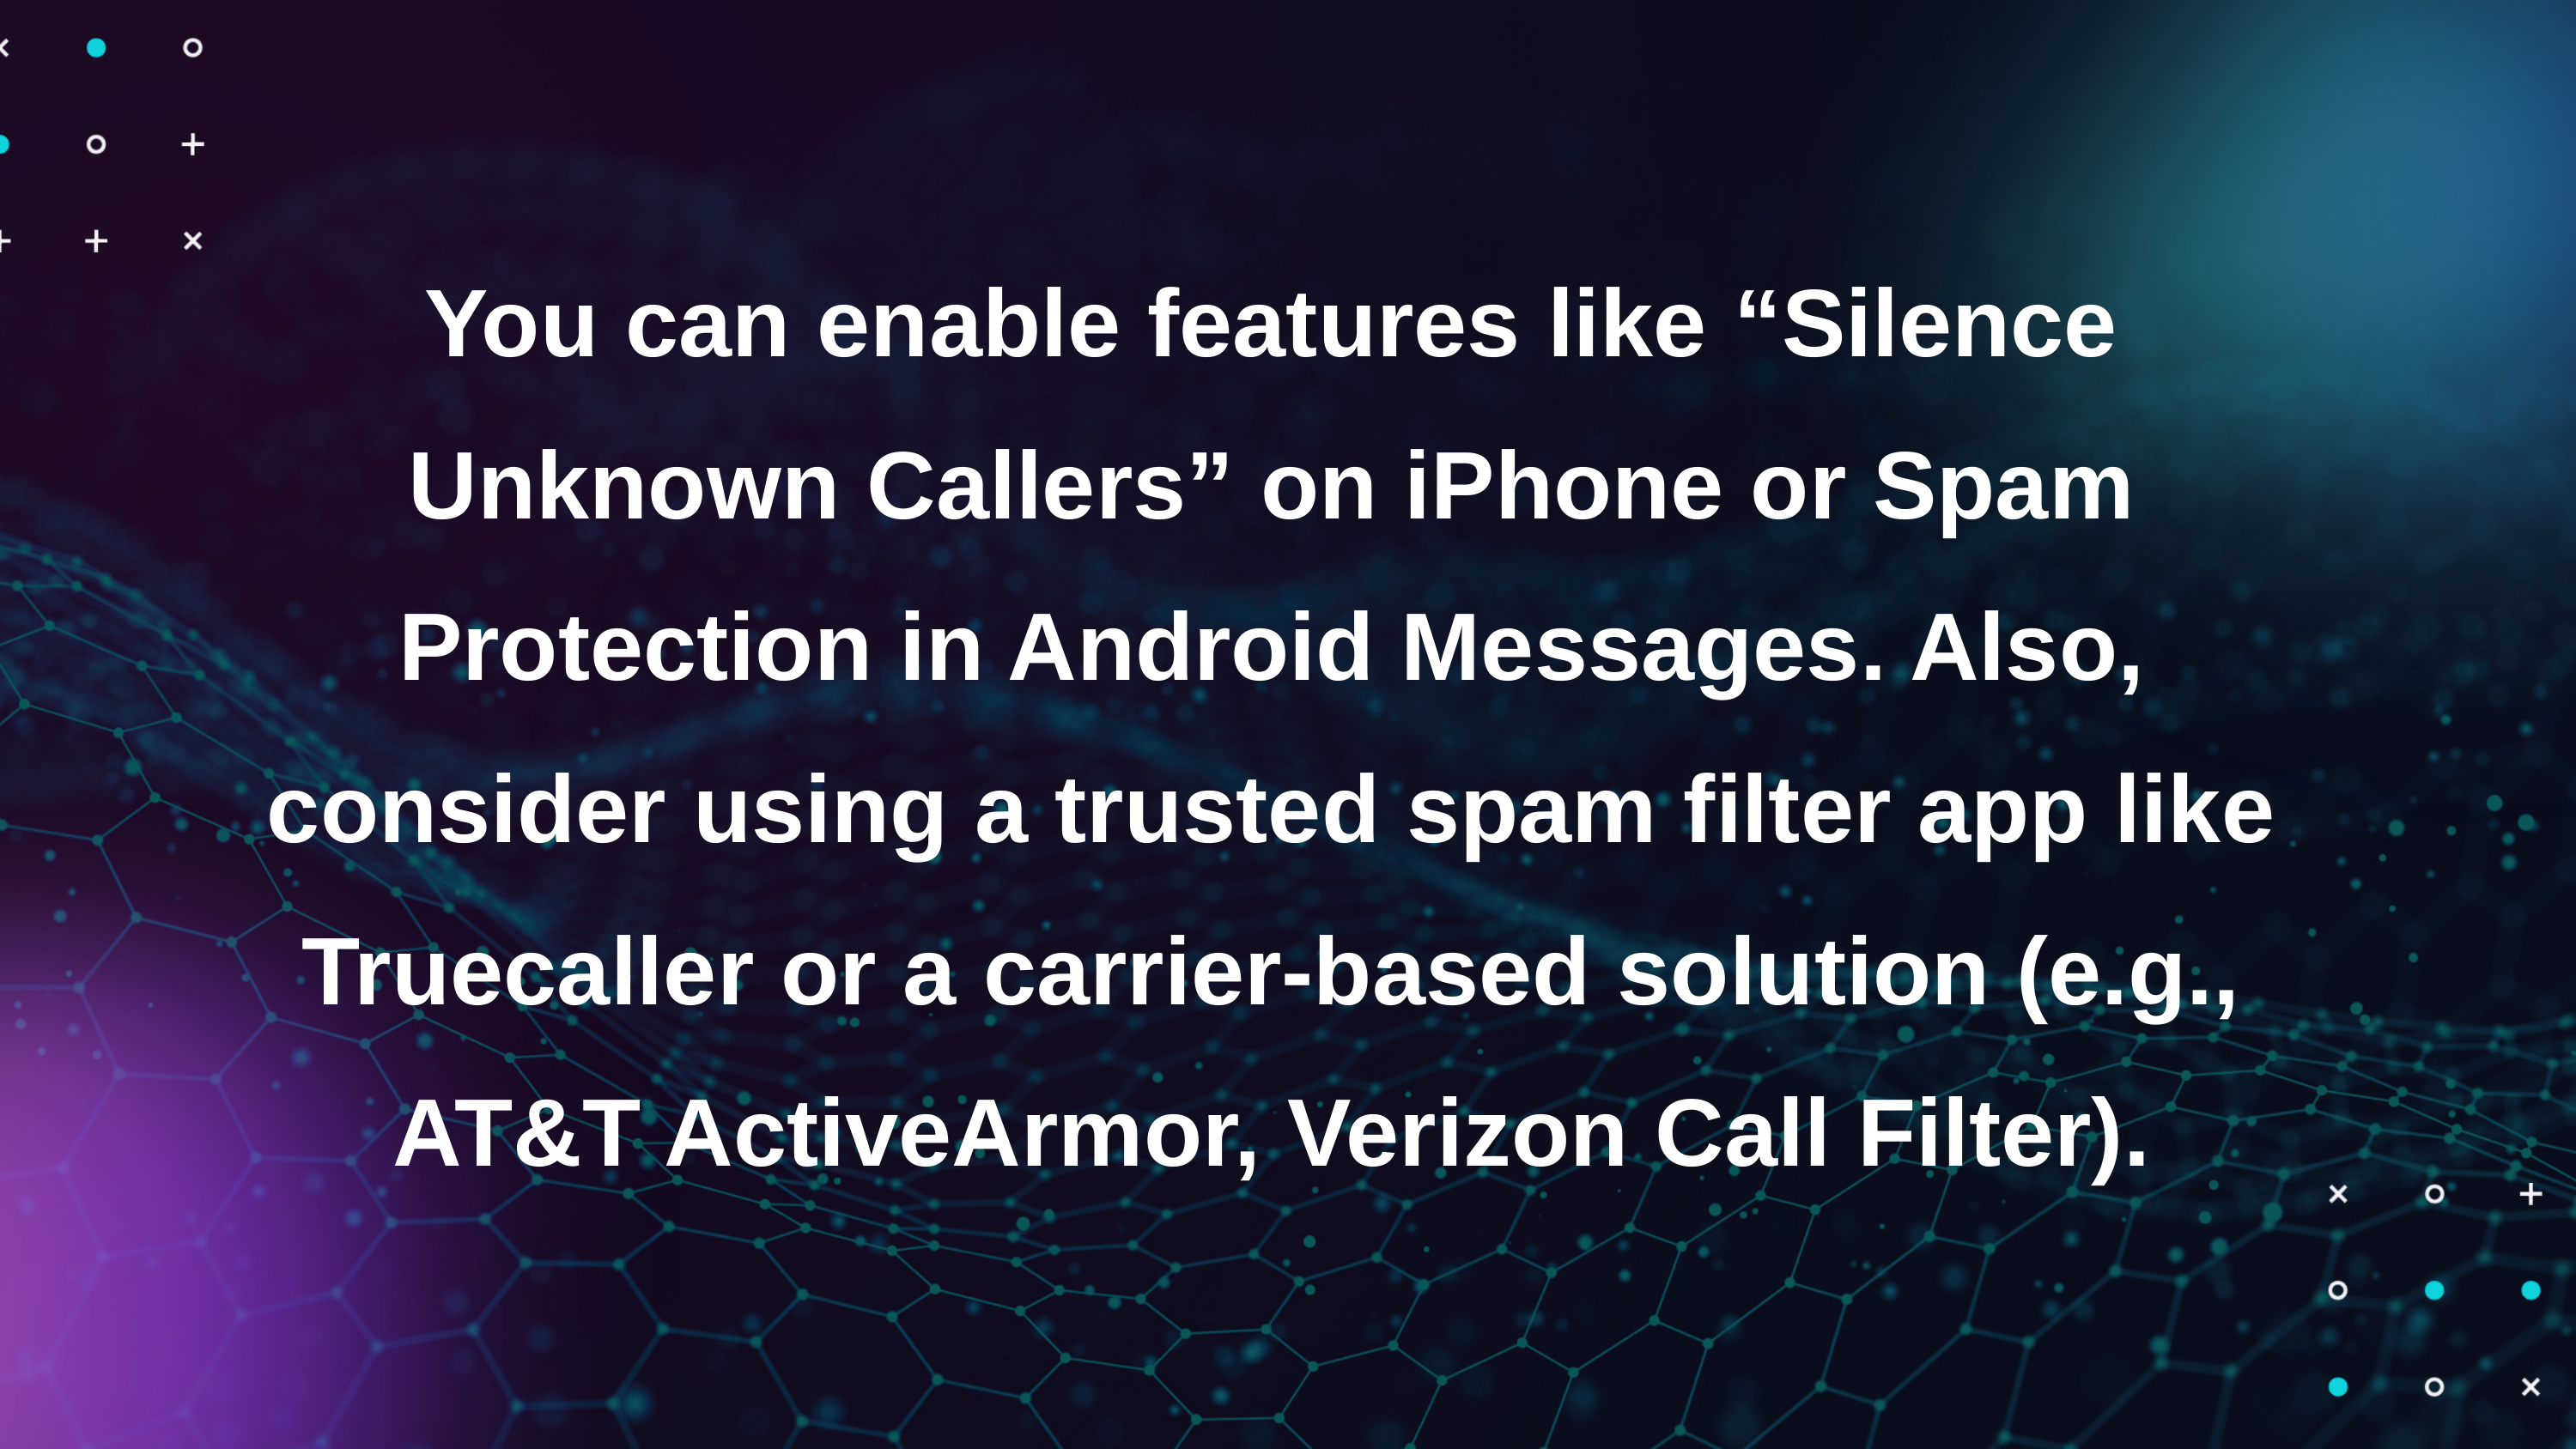

You can enable features like “Silence Unknown Callers” on iPhone or Spam Protection in Android Messages. Also, consider using a trusted spam filter app like Truecaller or a carrier-based solution (e.g., AT&T ActiveArmor, Verizon Call Filter).